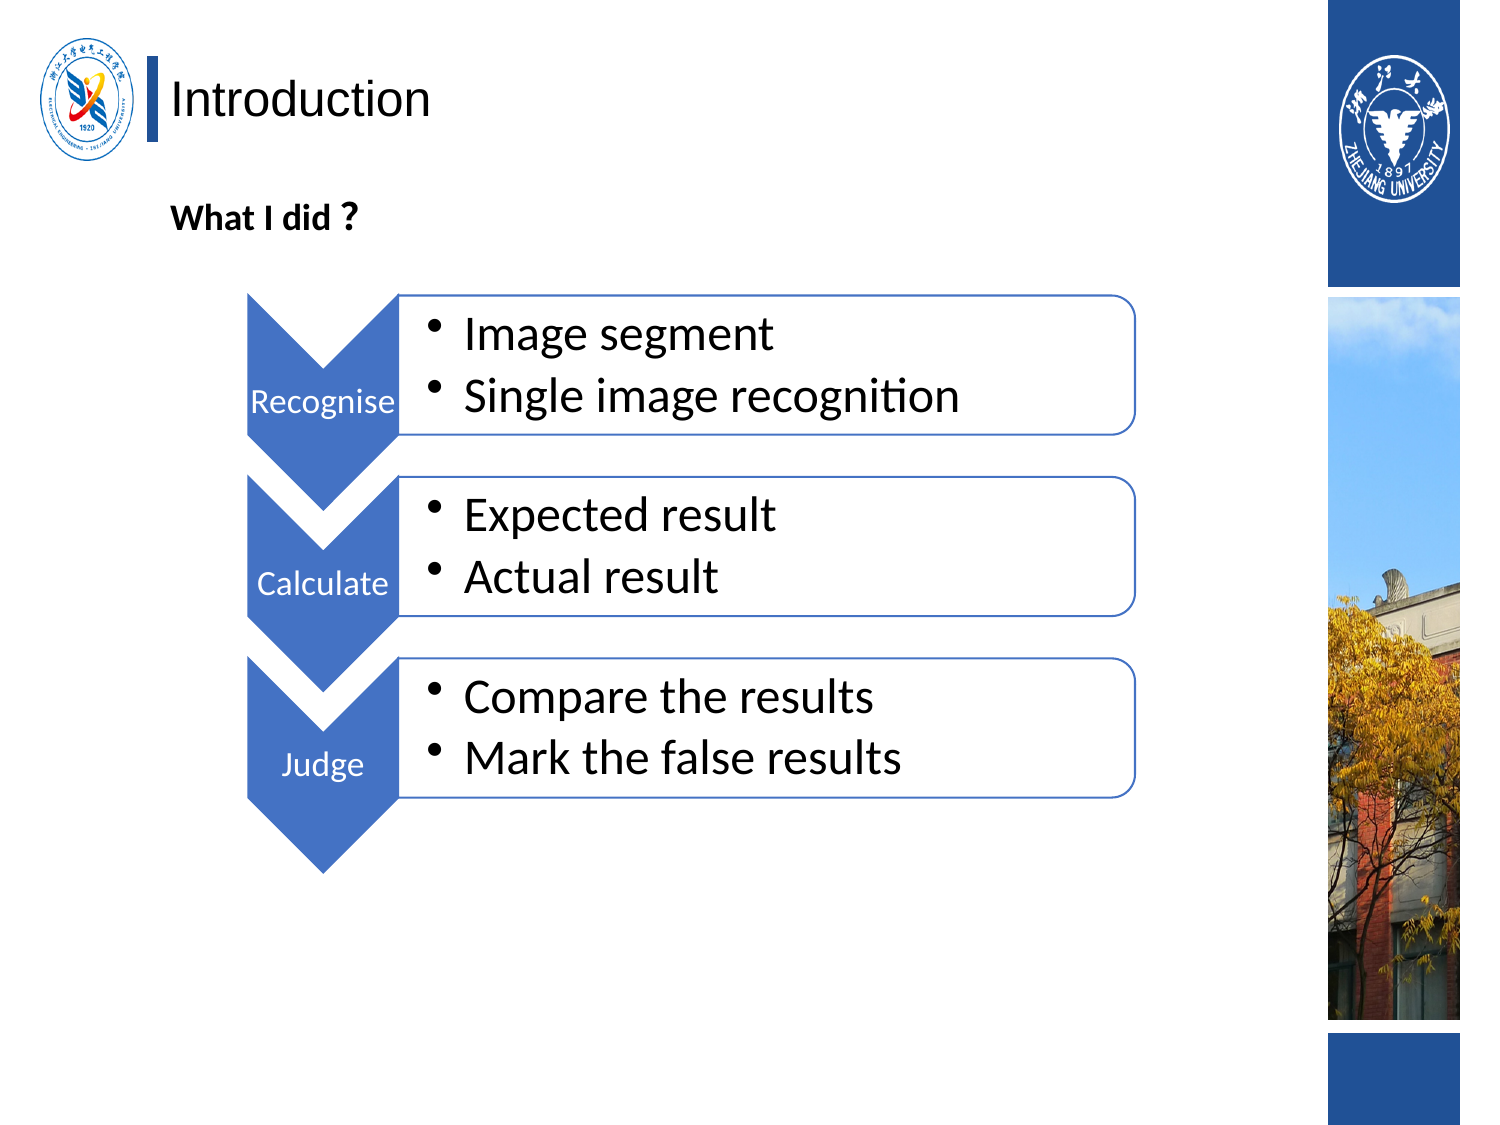

# Introduction
What I did？

Recognise
Image segment
Single image recognition
Calculate
Expected result
Actual result
Judge
Compare the results
Mark the false results
7